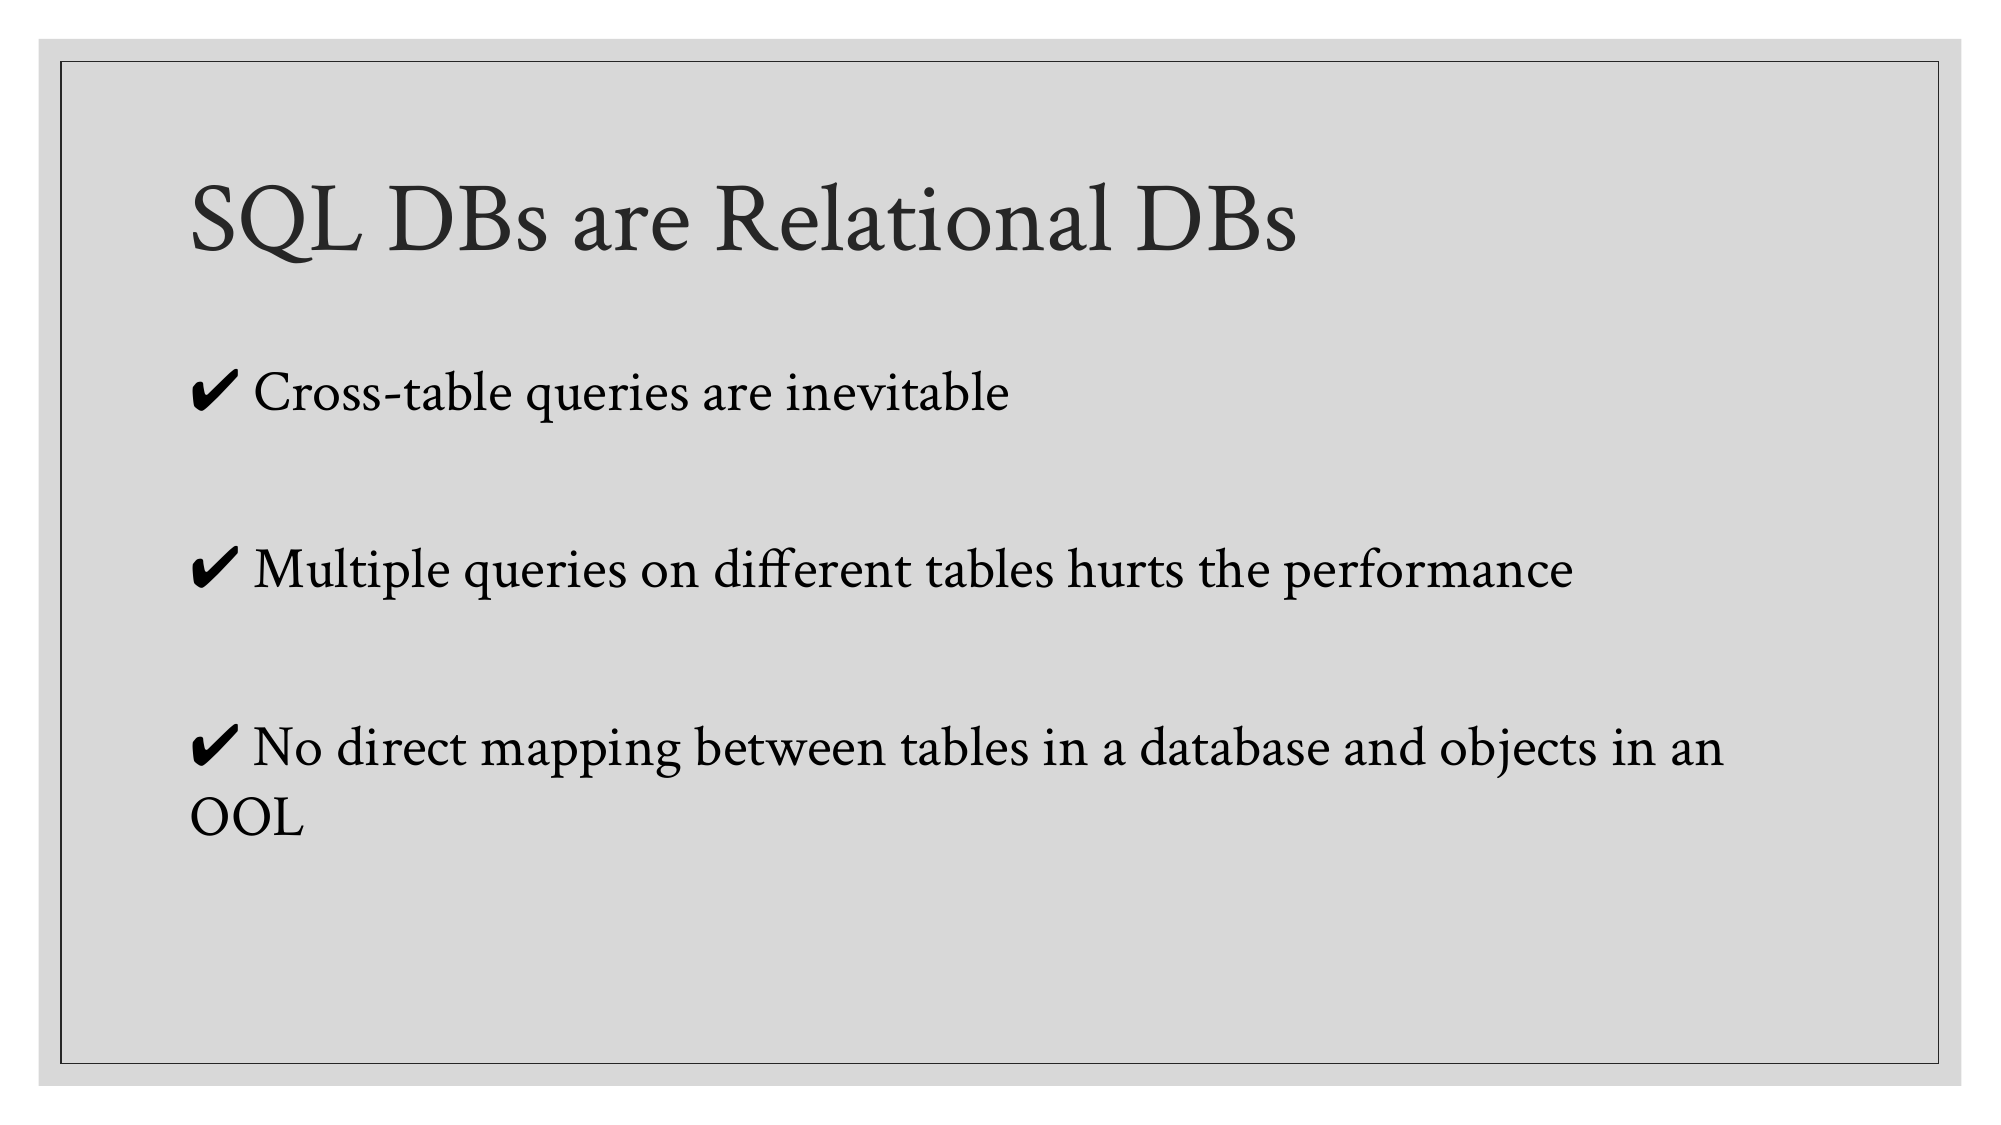

# SQL DBs are Relational DBs
✔ Cross-table queries are inevitable

✔ Multiple queries on different tables hurts the performance

✔ No direct mapping between tables in a database and objects in an OOL